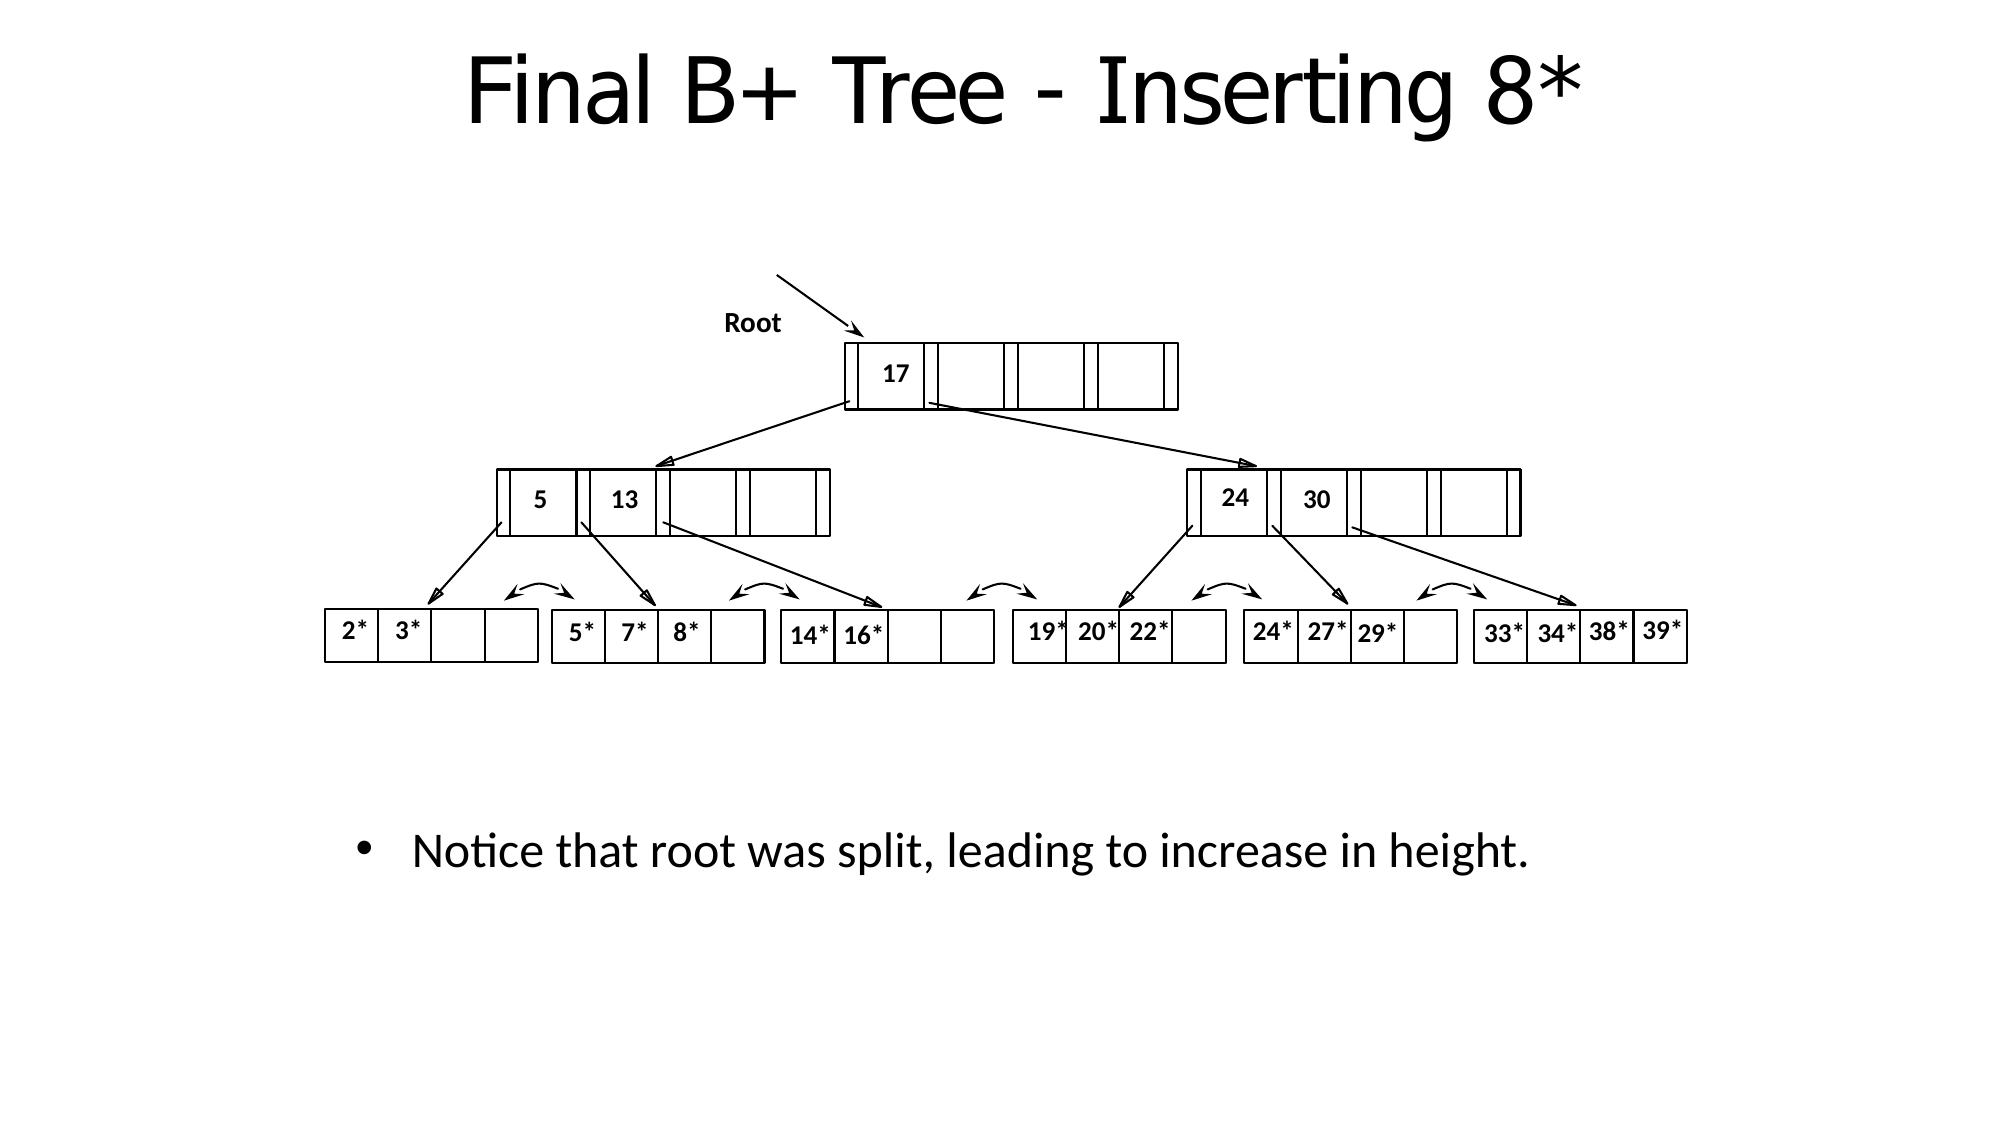

# Final B+ Tree - Inserting 8*

Root

17

24
30
5
13

39*
2*
3*
19*
20*
22*
24*
27*
38*
5*
7*
8*
29*
33*
34*

14*
16*

Root

30
24
13
17

39*

22*
24*
27*
38*
3*
5*
19*
20*
29*
33*
34*
2*
7*
14*
16*
Notice that root was split, leading to increase in height.